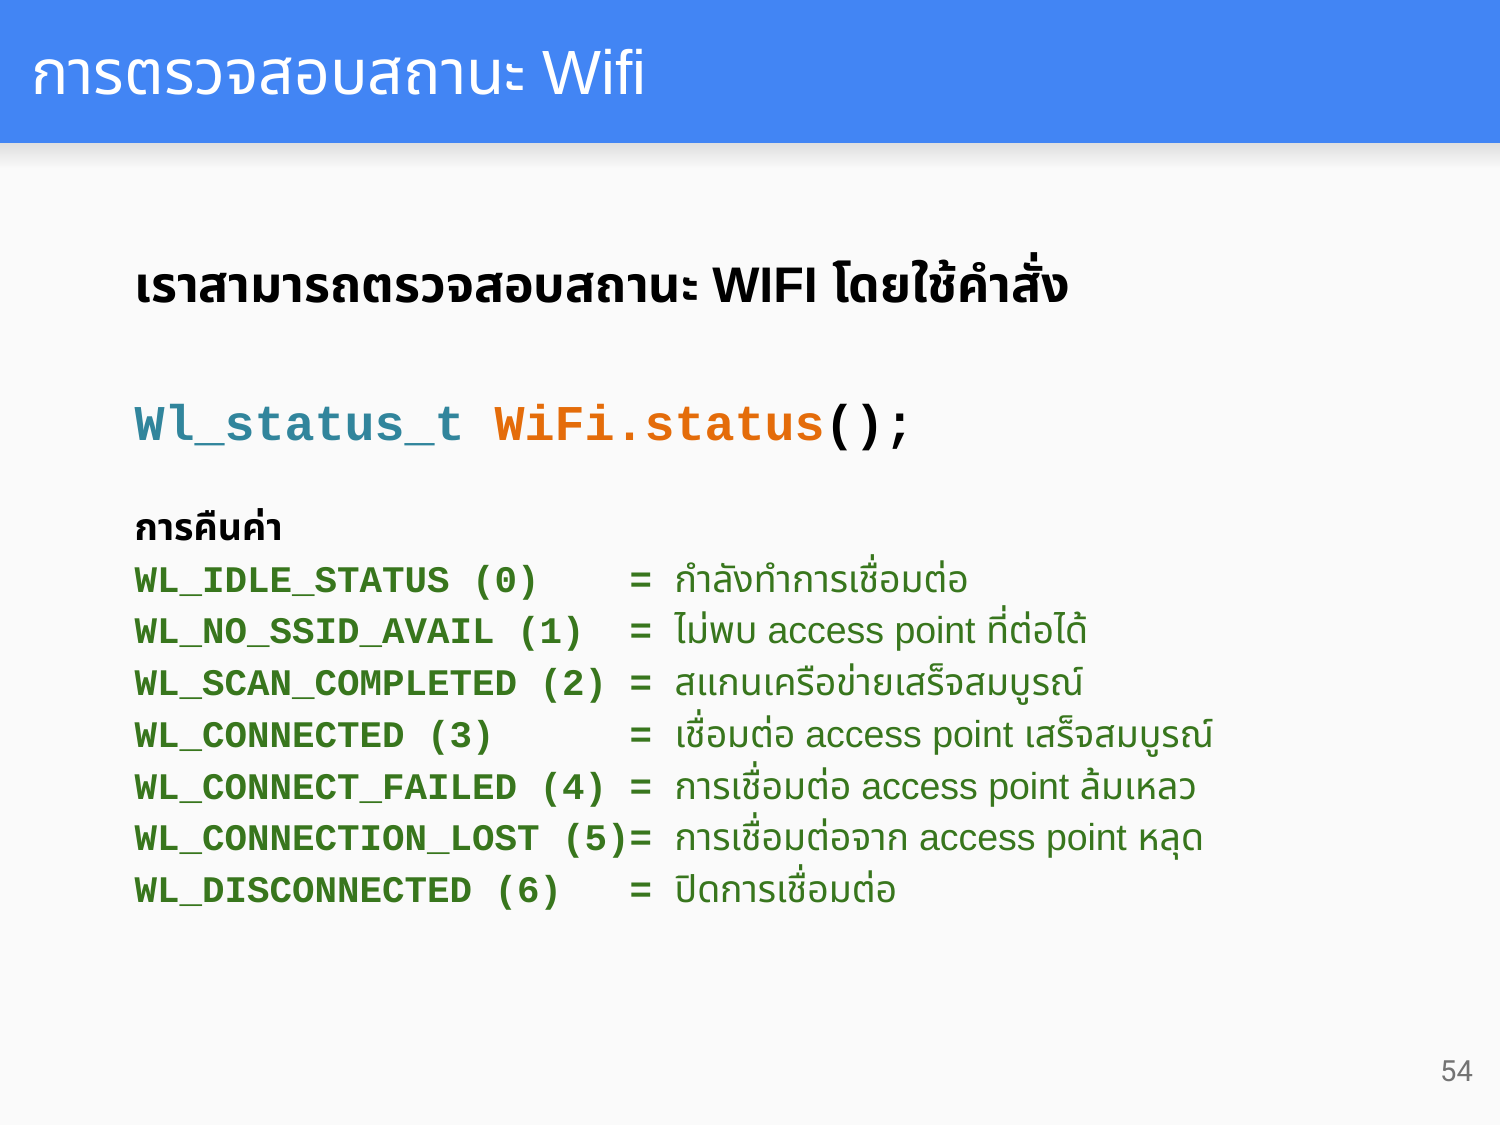

# การตรวจสอบสถานะ Wifi
เราสามารถตรวจสอบสถานะ WIFI โดยใช้คำสั่ง

Wl_status_t WiFi.status();
การคืนค่า
WL_IDLE_STATUS (0)    = กำลังทำการเชื่อมต่อ
WL_NO_SSID_AVAIL (1)  = ไม่พบ access point ที่ต่อได้
WL_SCAN_COMPLETED (2) = สแกนเครือข่ายเสร็จสมบูรณ์
WL_CONNECTED (3)      = เชื่อมต่อ access point เสร็จสมบูรณ์
WL_CONNECT_FAILED (4) = การเชื่อมต่อ access point ล้มเหลว
WL_CONNECTION_LOST (5)= การเชื่อมต่อจาก access point หลุด
WL_DISCONNECTED (6)   = ปิดการเชื่อมต่อ

54